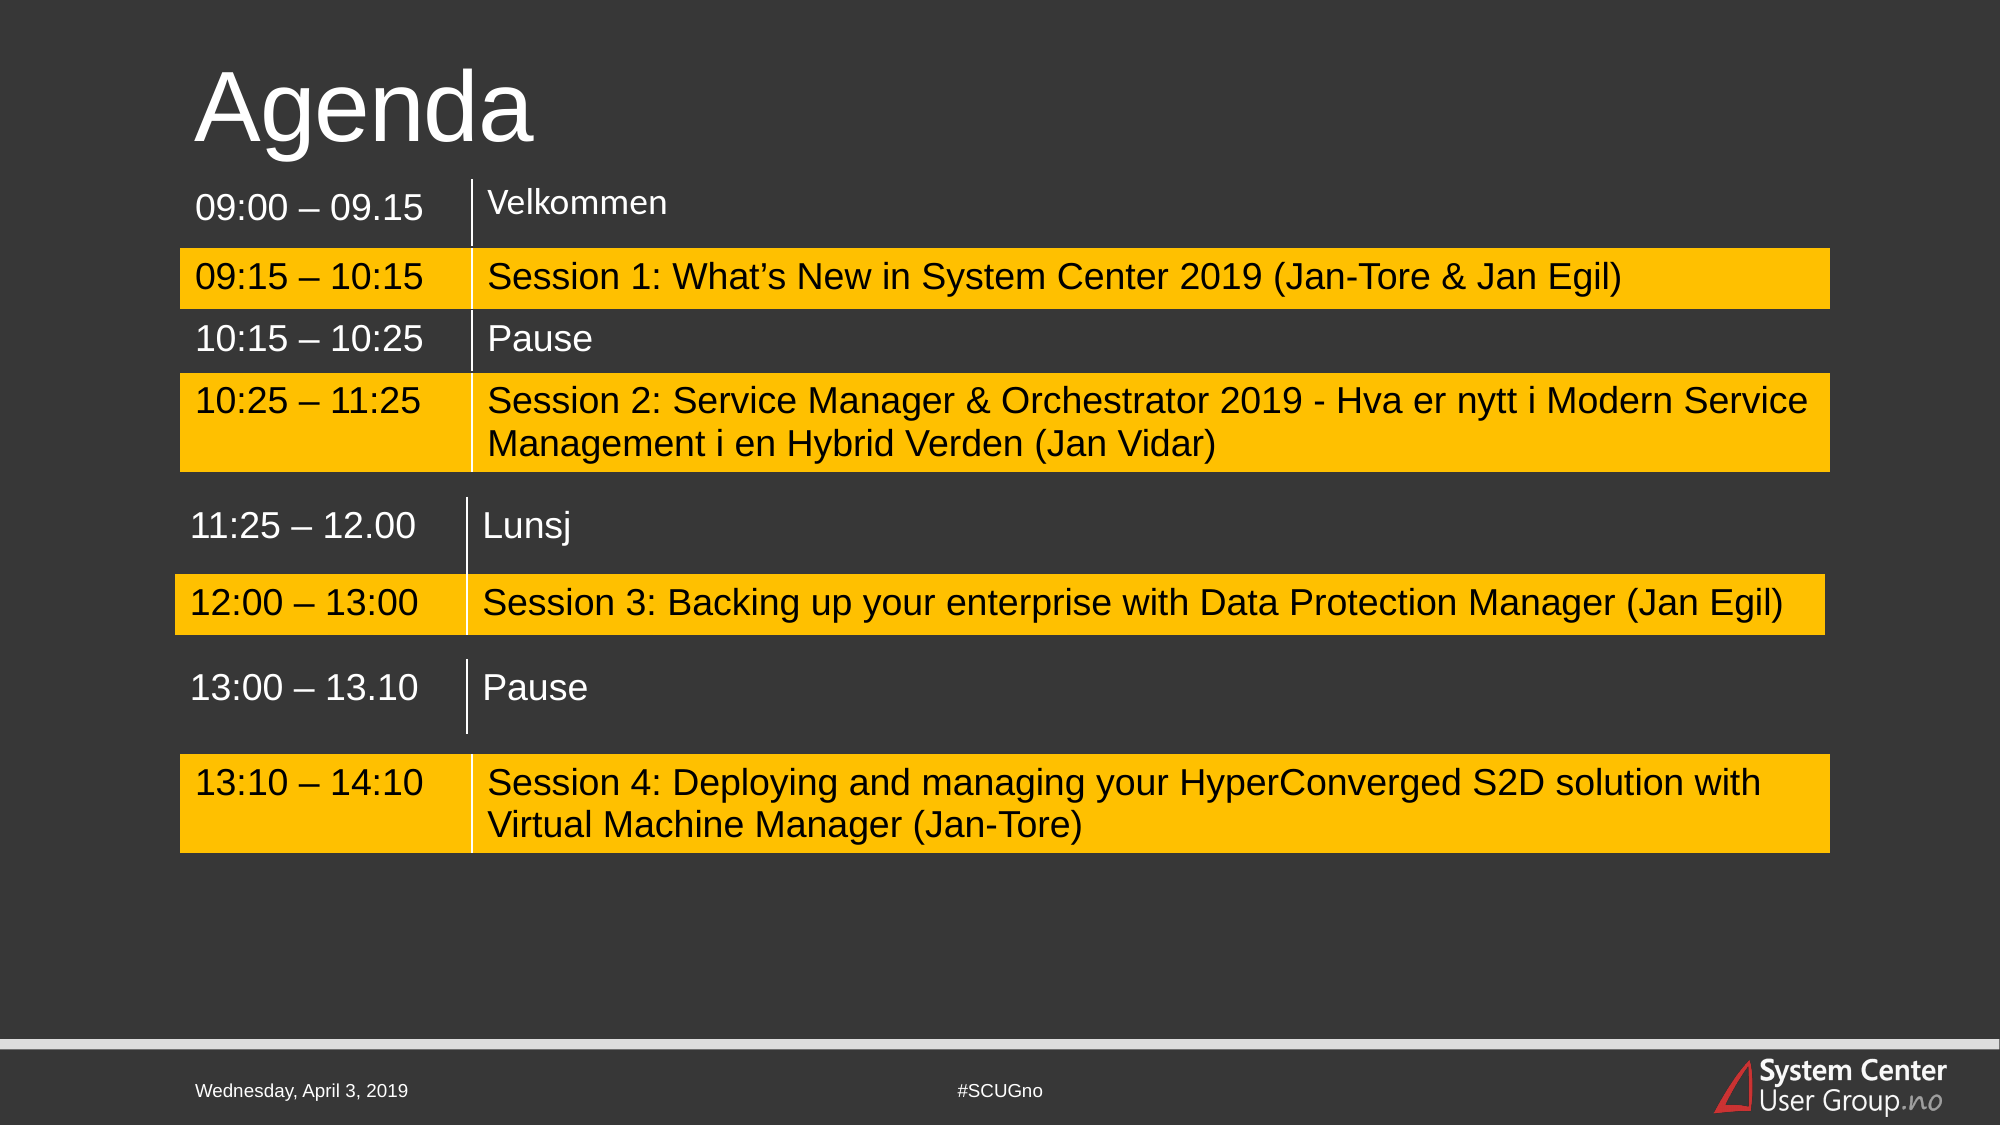

Agenda
| 09:00 – 09.15 | Velkommen |
| --- | --- |
| 09:15 – 10:15 | Session 1: What’s New in System Center 2019 (Jan-Tore & Jan Egil) |
| --- | --- |
| 10:15 – 10:25 | Pause |
| --- | --- |
| 10:25 – 11:25 | Session 2: Service Manager & Orchestrator 2019 - Hva er nytt i Modern Service Management i en Hybrid Verden (Jan Vidar) |
| --- | --- |
| 11:25 – 12.00 | Lunsj |
| --- | --- |
| 12:00 – 13:00 | Session 3: Backing up your enterprise with Data Protection Manager (Jan Egil) |
| --- | --- |
| 13:00 – 13.10 | Pause |
| --- | --- |
| 13:10 – 14:10 | Session 4: Deploying and managing your HyperConverged S2D solution with Virtual Machine Manager (Jan-Tore) |
| --- | --- |
Wednesday, April 3, 2019
#SCUGno